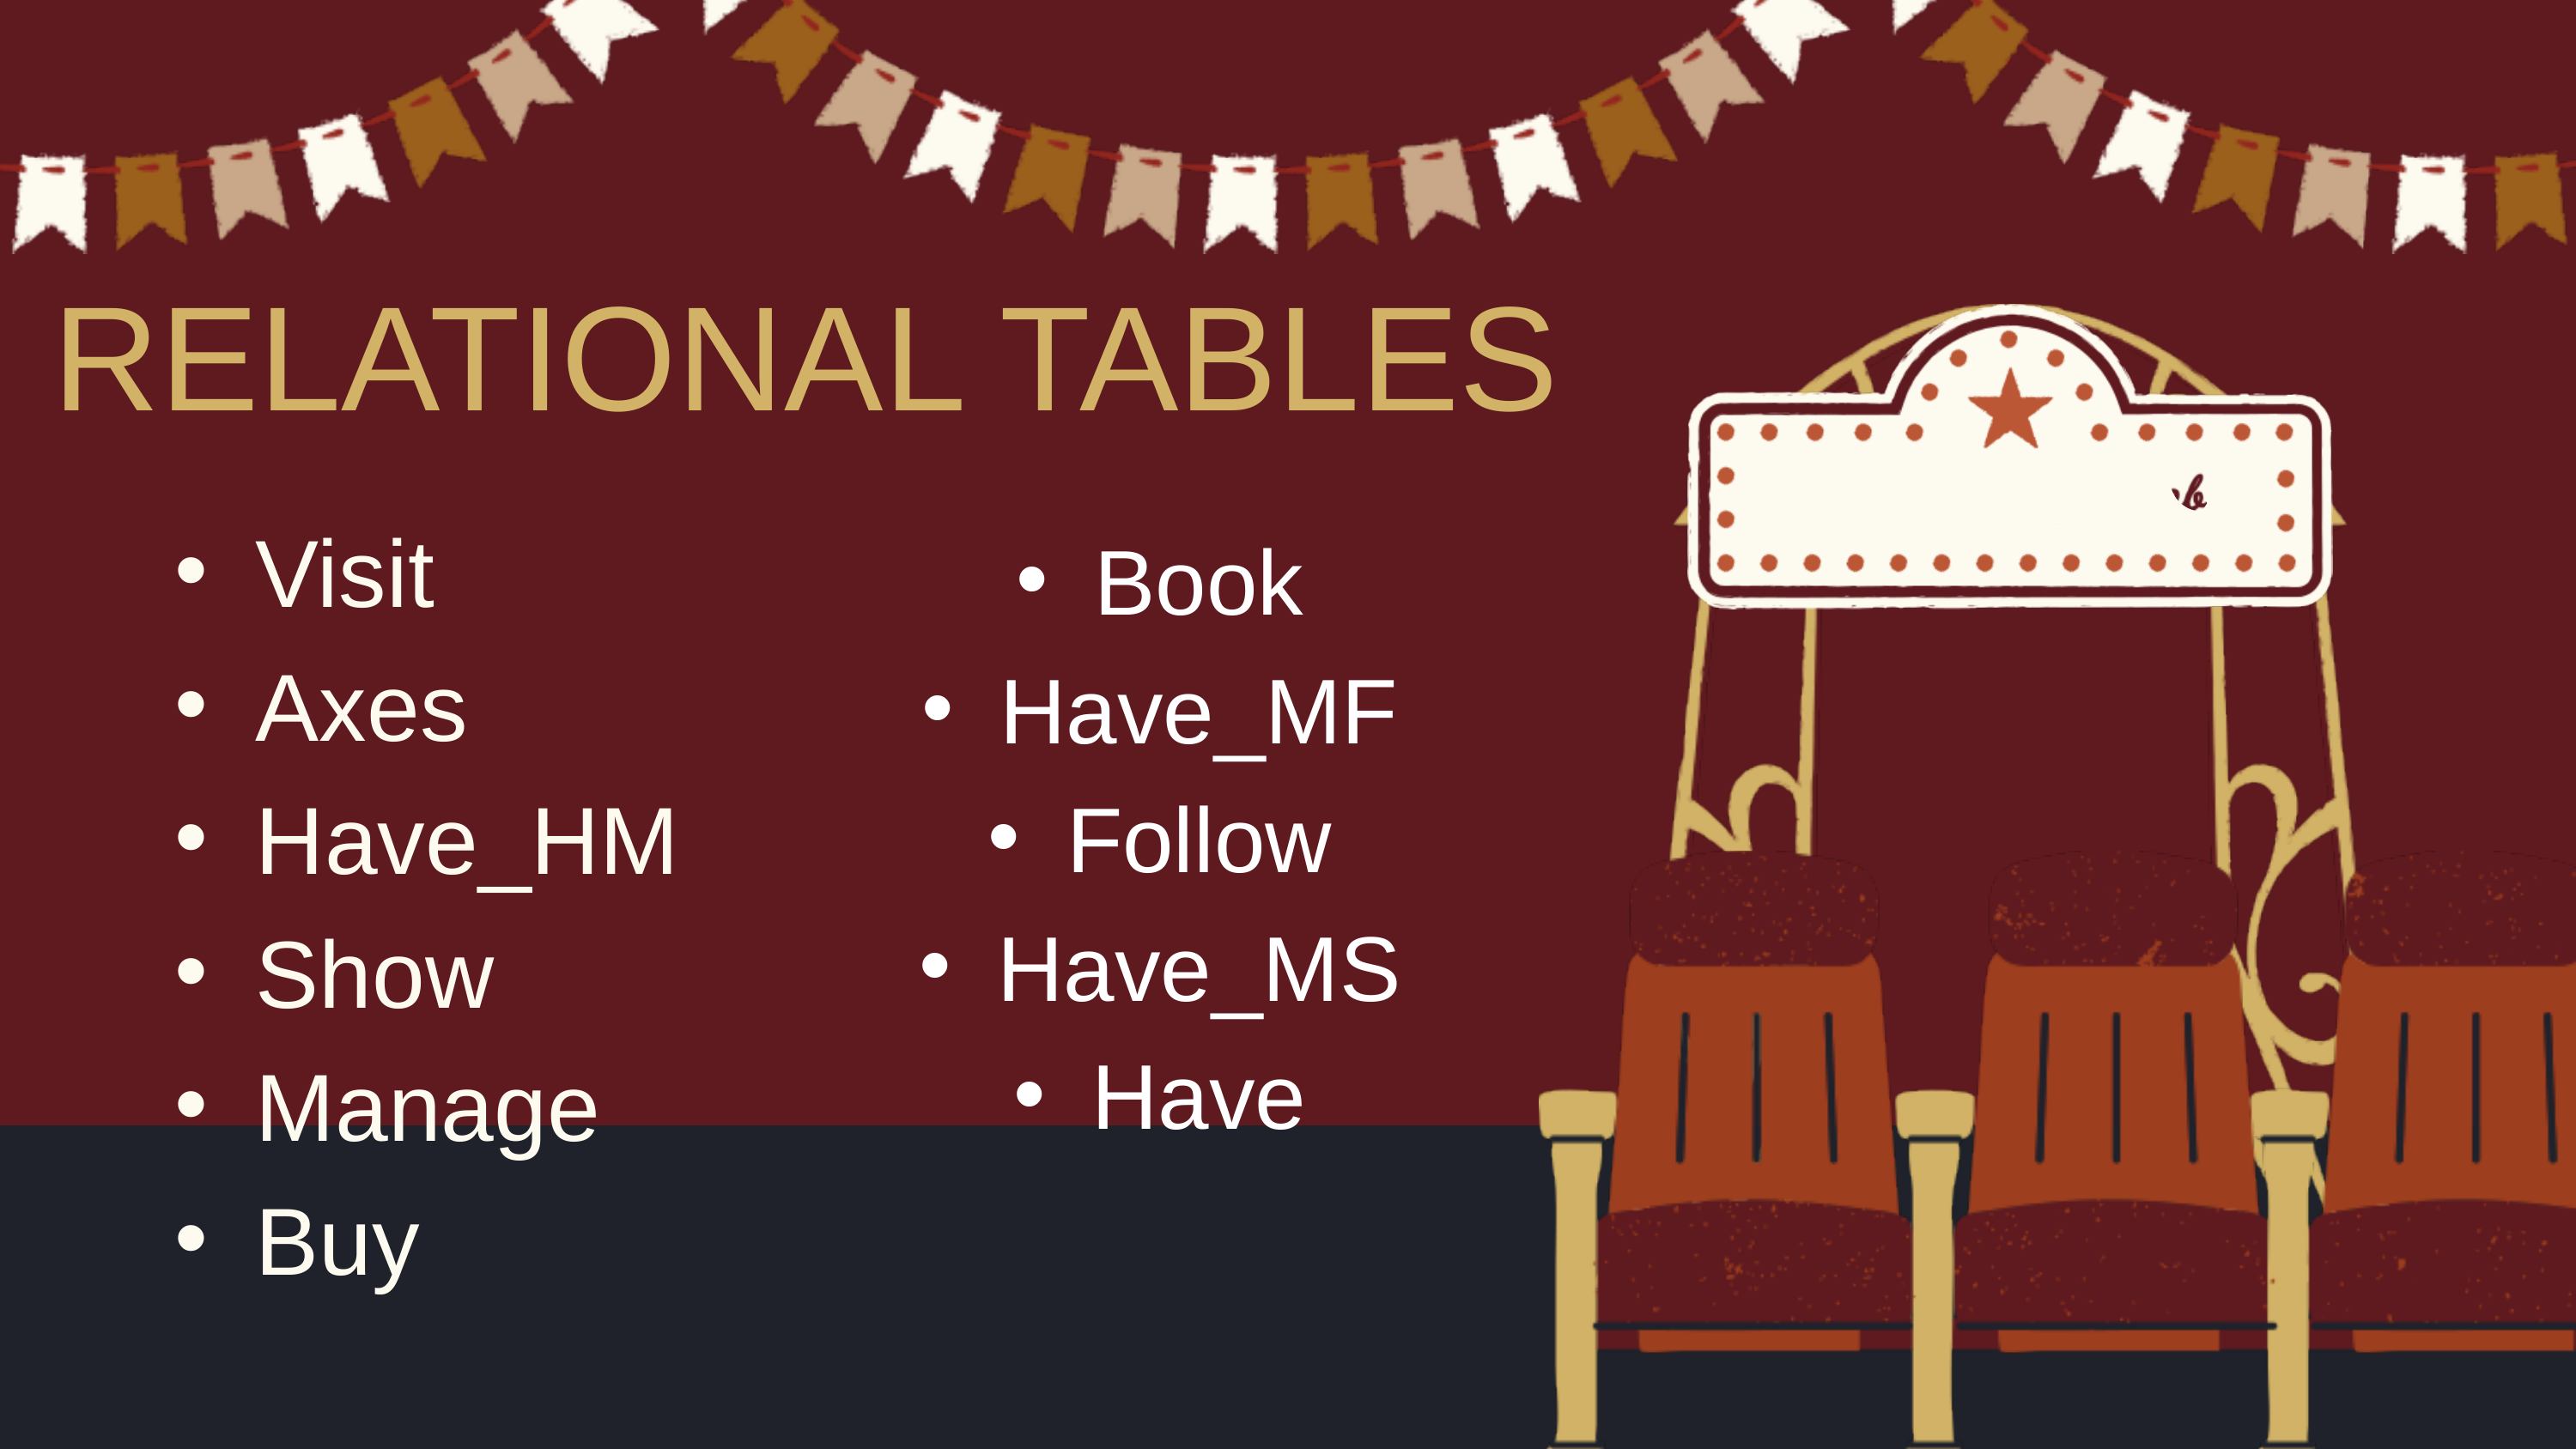

RELATIONAL TABLES

Visit
Axes
Have_HM
Show
Manage
Buy

Book
Have_MF
Follow
Have_MS
Have